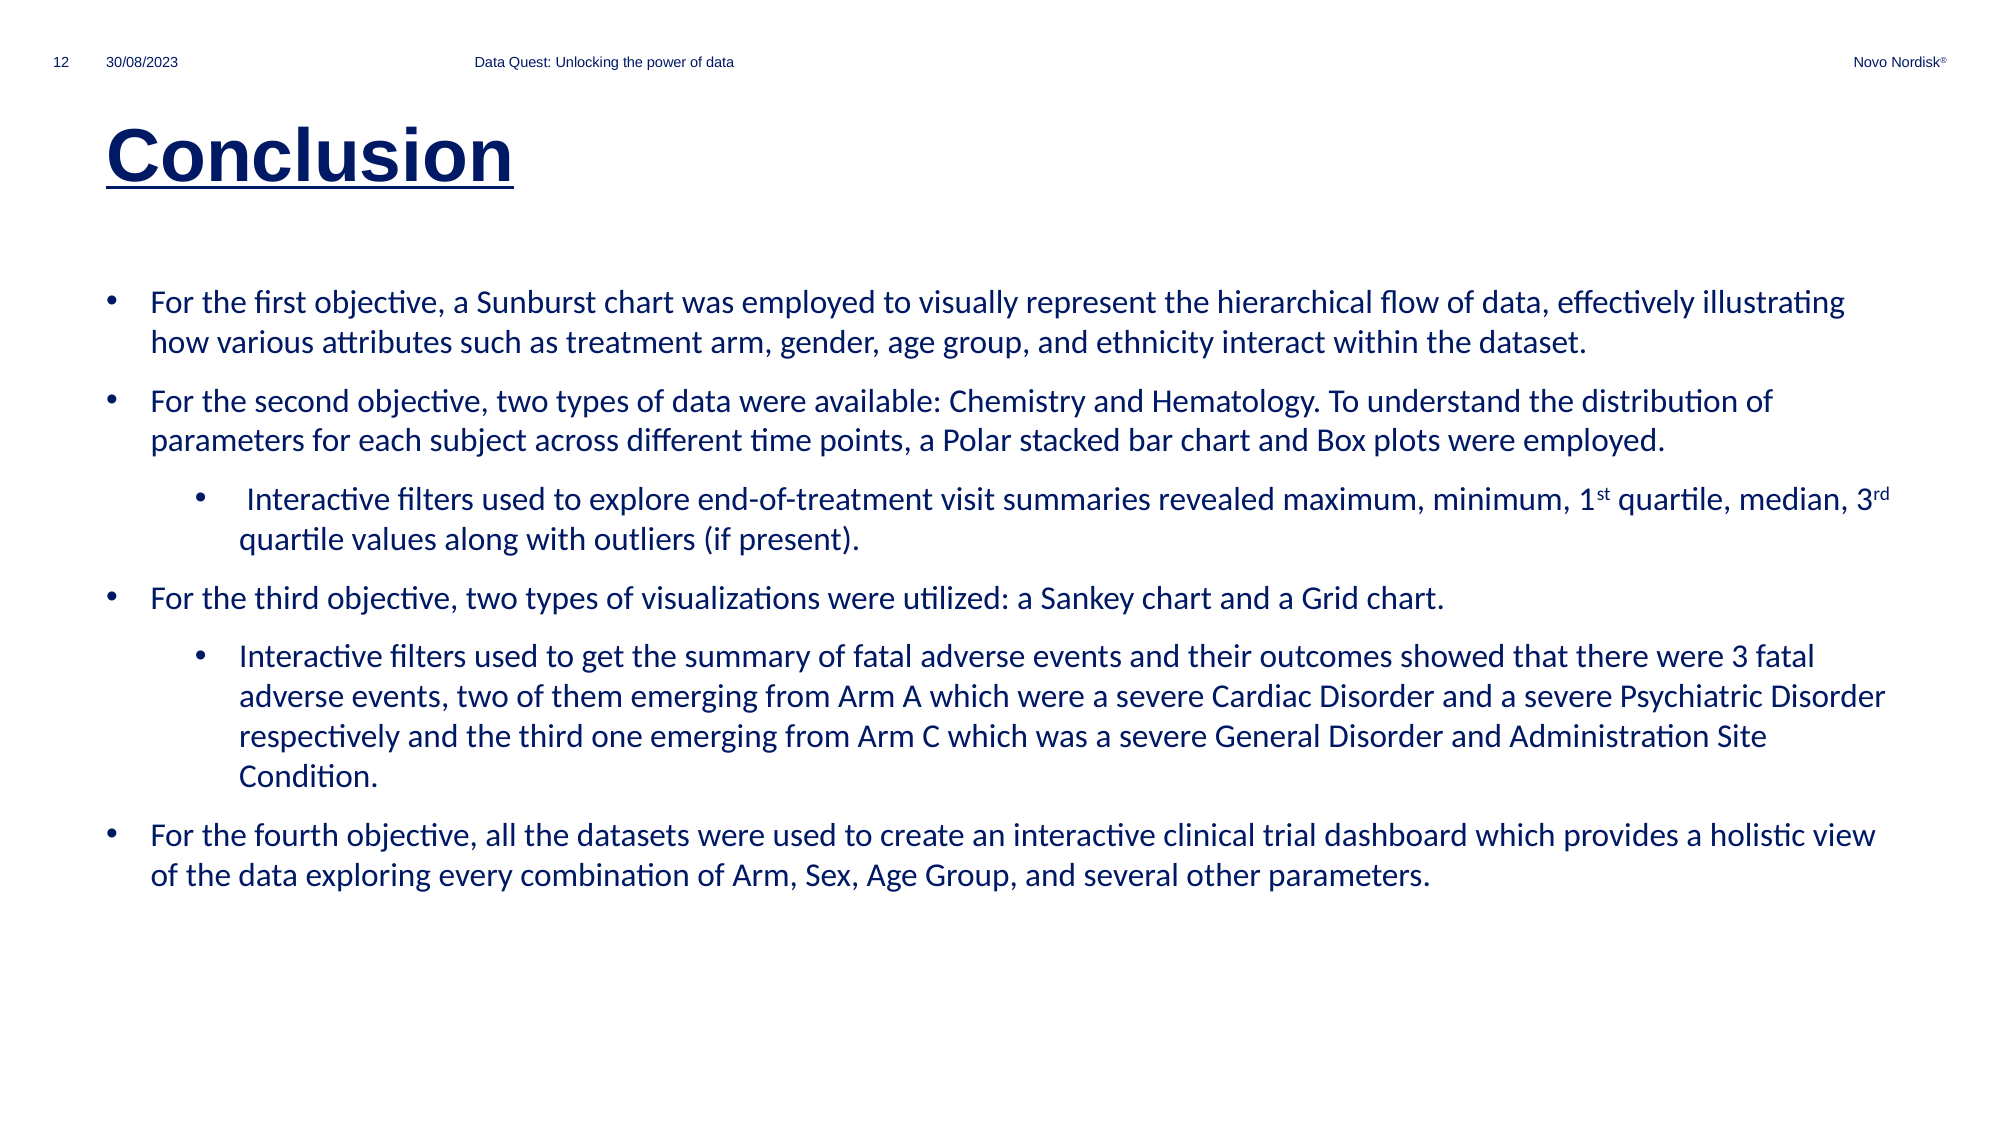

30/08/2023
Data Quest: Unlocking the power of data
12
# Conclusion
For the first objective, a Sunburst chart was employed to visually represent the hierarchical flow of data, effectively illustrating how various attributes such as treatment arm, gender, age group, and ethnicity interact within the dataset.
For the second objective, two types of data were available: Chemistry and Hematology. To understand the distribution of parameters for each subject across different time points, a Polar stacked bar chart and Box plots were employed.
 Interactive filters used to explore end-of-treatment visit summaries revealed maximum, minimum, 1st quartile, median, 3rd quartile values along with outliers (if present).
For the third objective, two types of visualizations were utilized: a Sankey chart and a Grid chart.
Interactive filters used to get the summary of fatal adverse events and their outcomes showed that there were 3 fatal adverse events, two of them emerging from Arm A which were a severe Cardiac Disorder and a severe Psychiatric Disorder respectively and the third one emerging from Arm C which was a severe General Disorder and Administration Site Condition.
For the fourth objective, all the datasets were used to create an interactive clinical trial dashboard which provides a holistic view of the data exploring every combination of Arm, Sex, Age Group, and several other parameters.